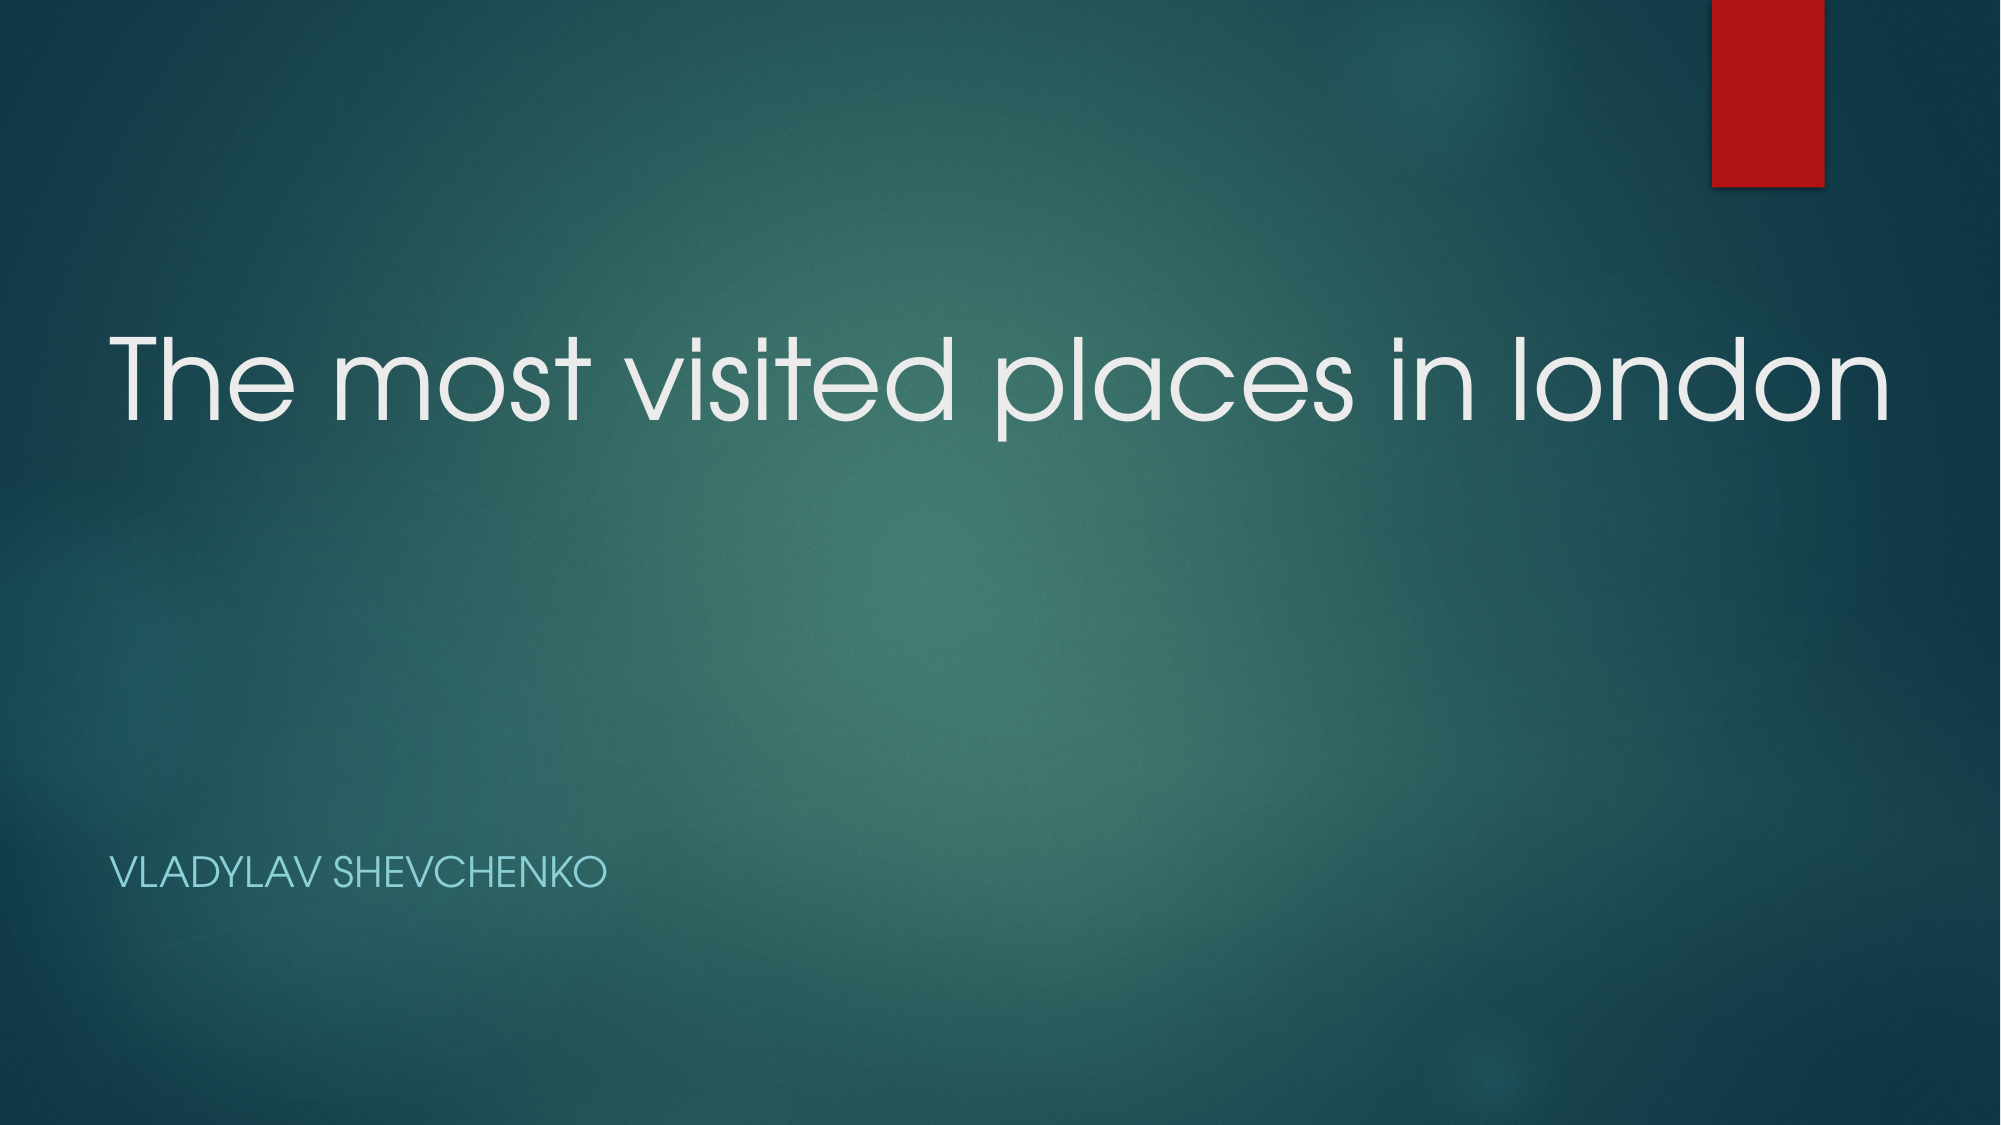

# The most visited places in london
Vladylav Shevchenko